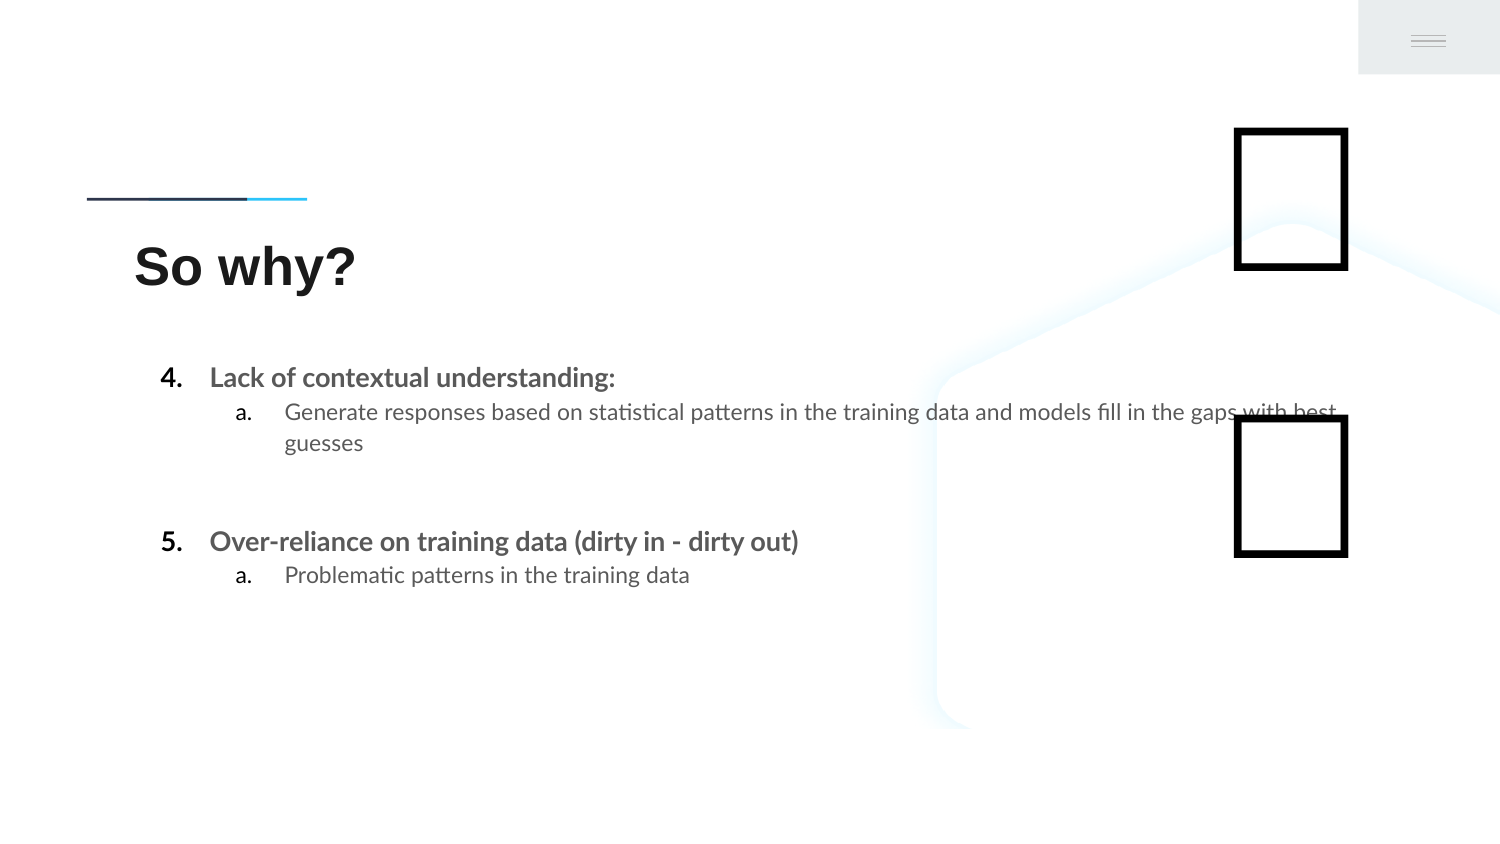

🔥
# So why?
Lack of contextual understanding:
Generate responses based on statistical patterns in the training data and models fill in the gaps with best guesses
Over-reliance on training data (dirty in - dirty out)
Problematic patterns in the training data